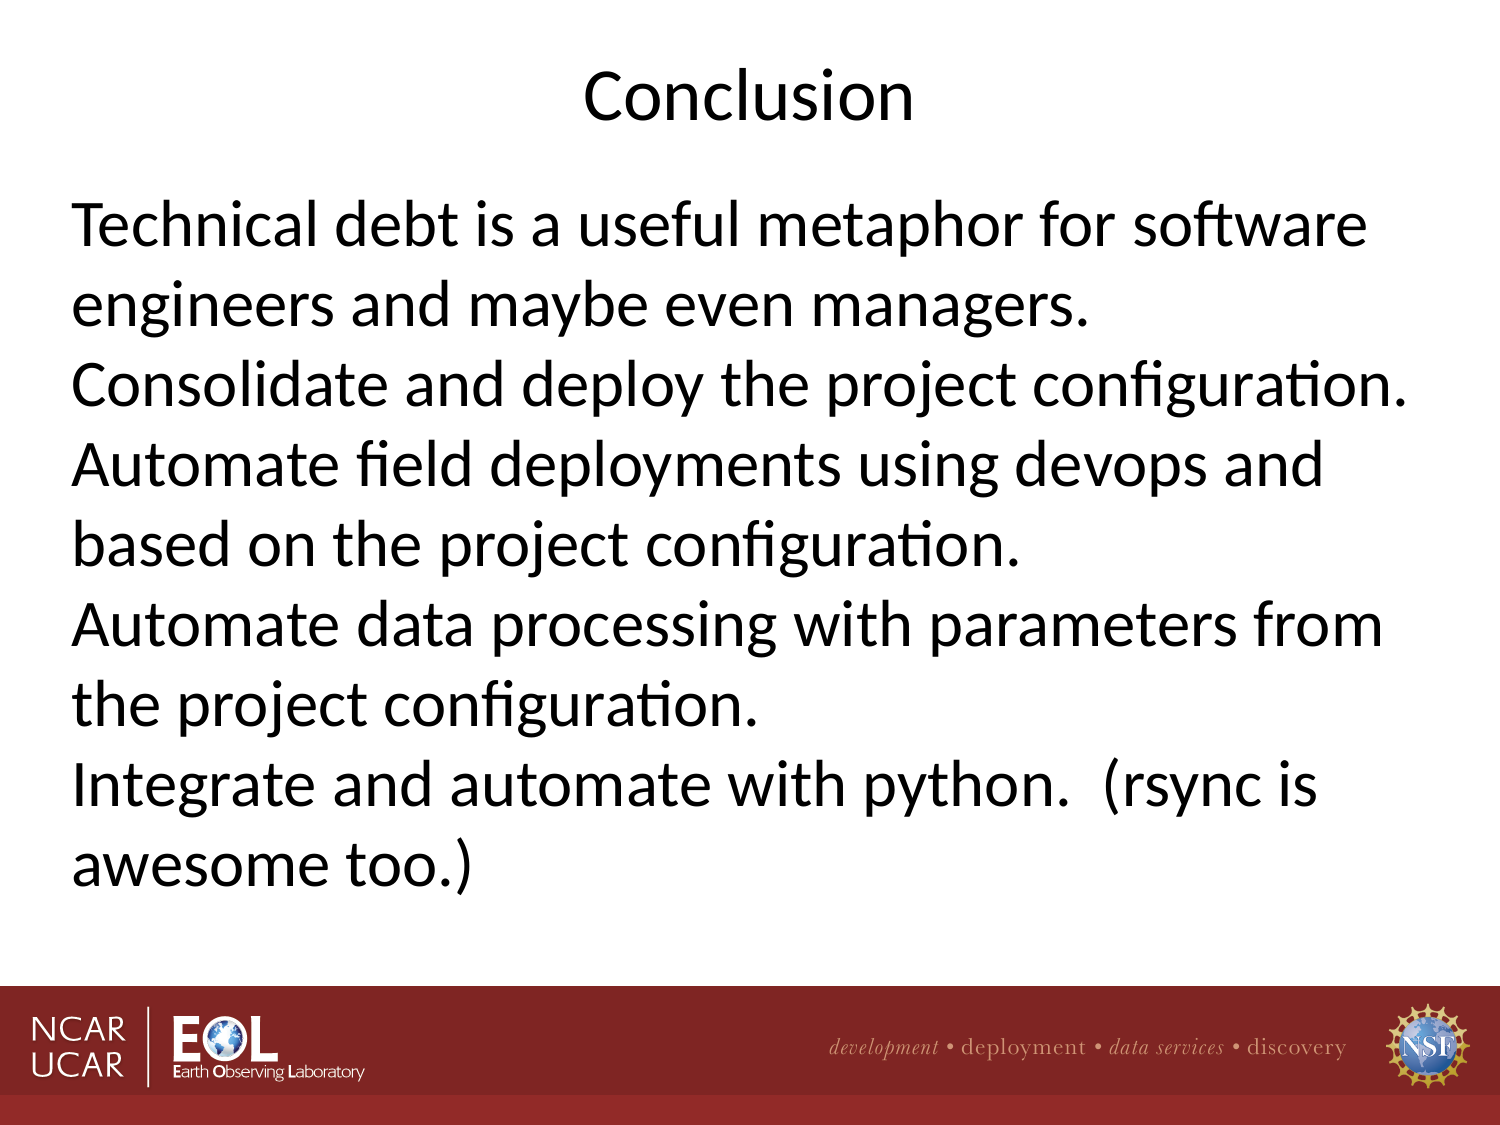

Conclusion
Technical debt is a useful metaphor for software engineers and maybe even managers.
Consolidate and deploy the project configuration.
Automate field deployments using devops and based on the project configuration.
Automate data processing with parameters from the project configuration.
Integrate and automate with python.  (rsync is awesome too.)